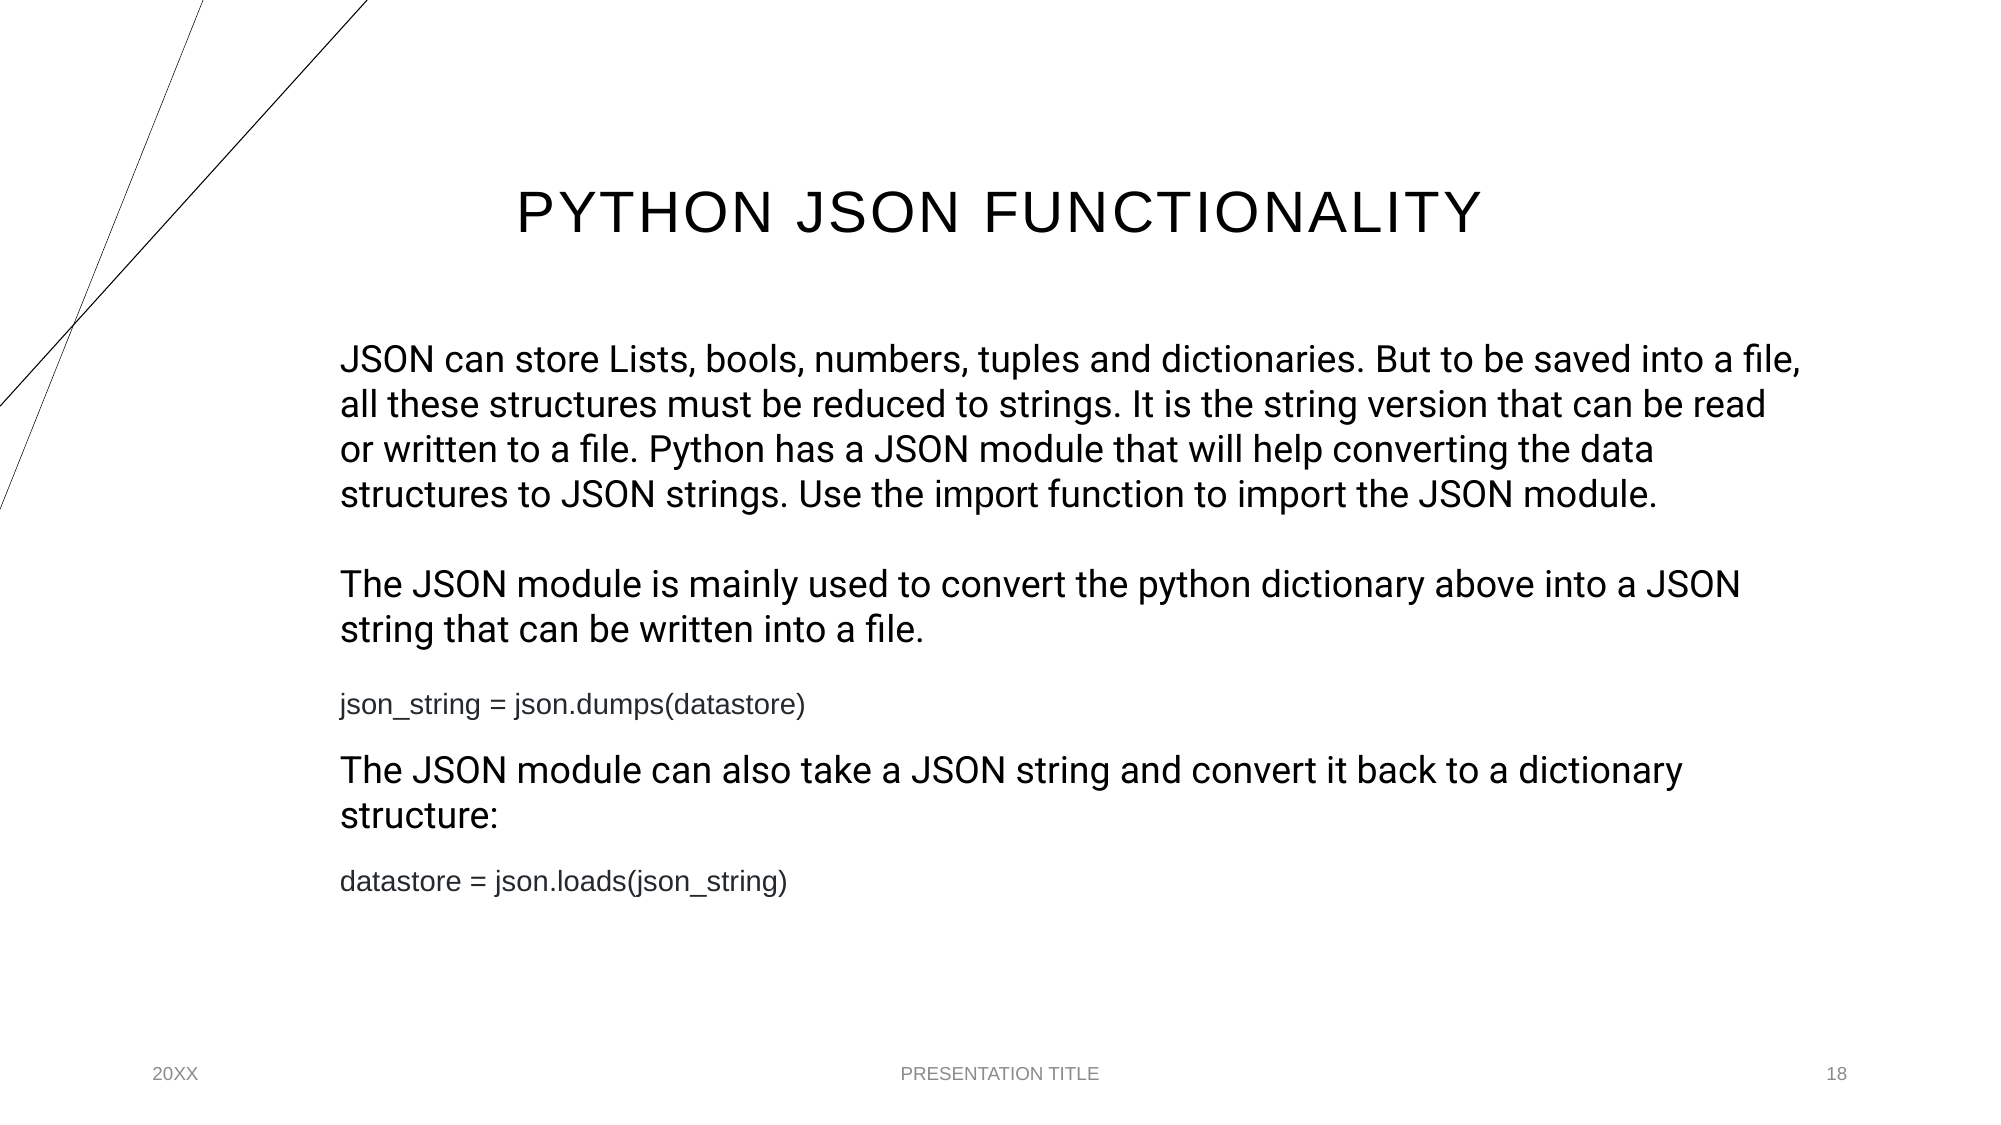

# PYTHON JSON FUNCTIONALITY

JSON can store Lists, bools, numbers, tuples and dictionaries. But to be saved into a file, all these structures must be reduced to strings. It is the string version that can be read or written to a file. Python has a JSON module that will help converting the data structures to JSON strings. Use the import function to import the JSON module.

The JSON module is mainly used to convert the python dictionary above into a JSON string that can be written into a file.

json_string = json.dumps(datastore)

The JSON module can also take a JSON string and convert it back to a dictionary structure:

datastore = json.loads(json_string)

20XX
PRESENTATION TITLE
18